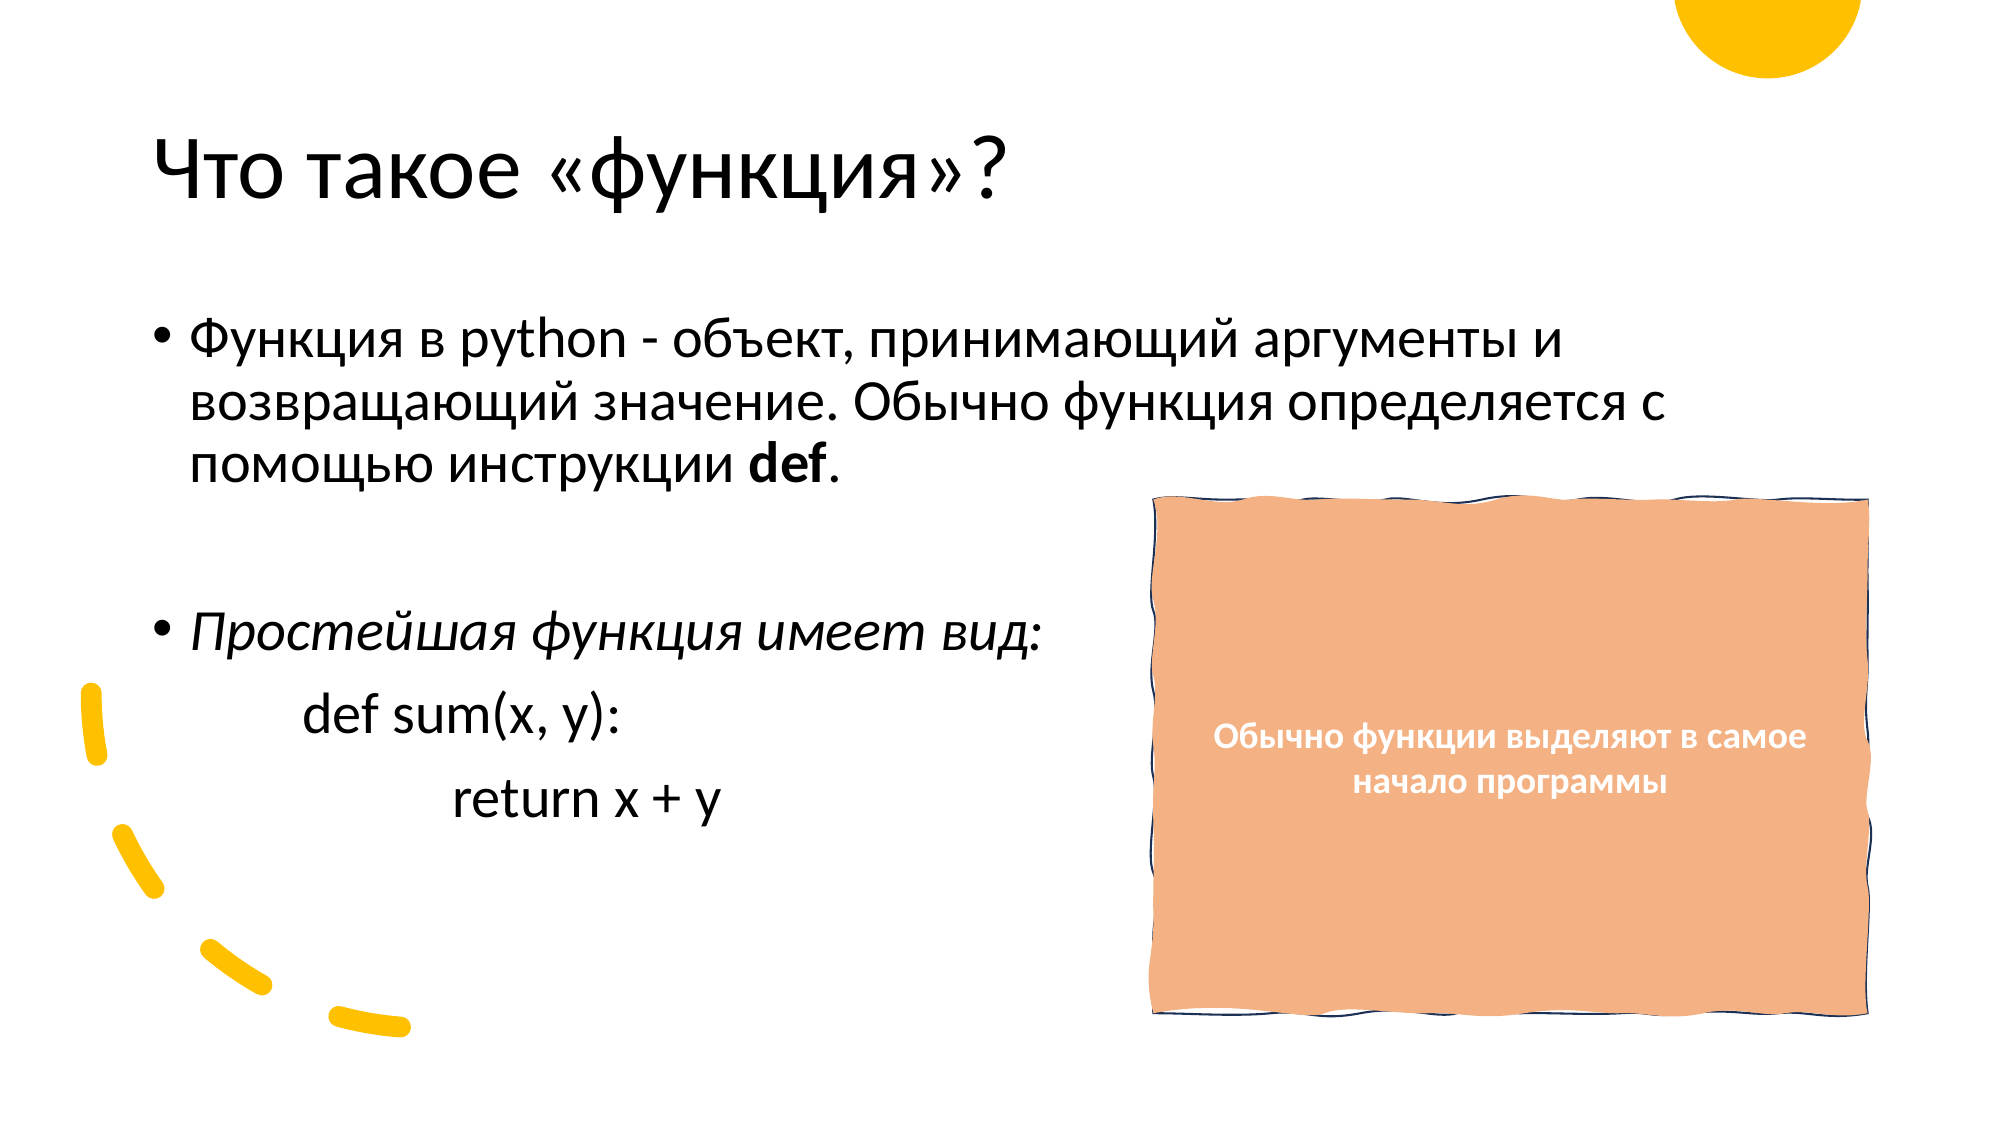

# Что такое «функция»?
Функция в python - объект, принимающий аргументы и возвращающий значение. Обычно функция определяется с помощью инструкции def.

Простейшая функция имеет вид:
	def sum(x, y):
  		return x + y

Обычно функции выделяют в самое начало программы